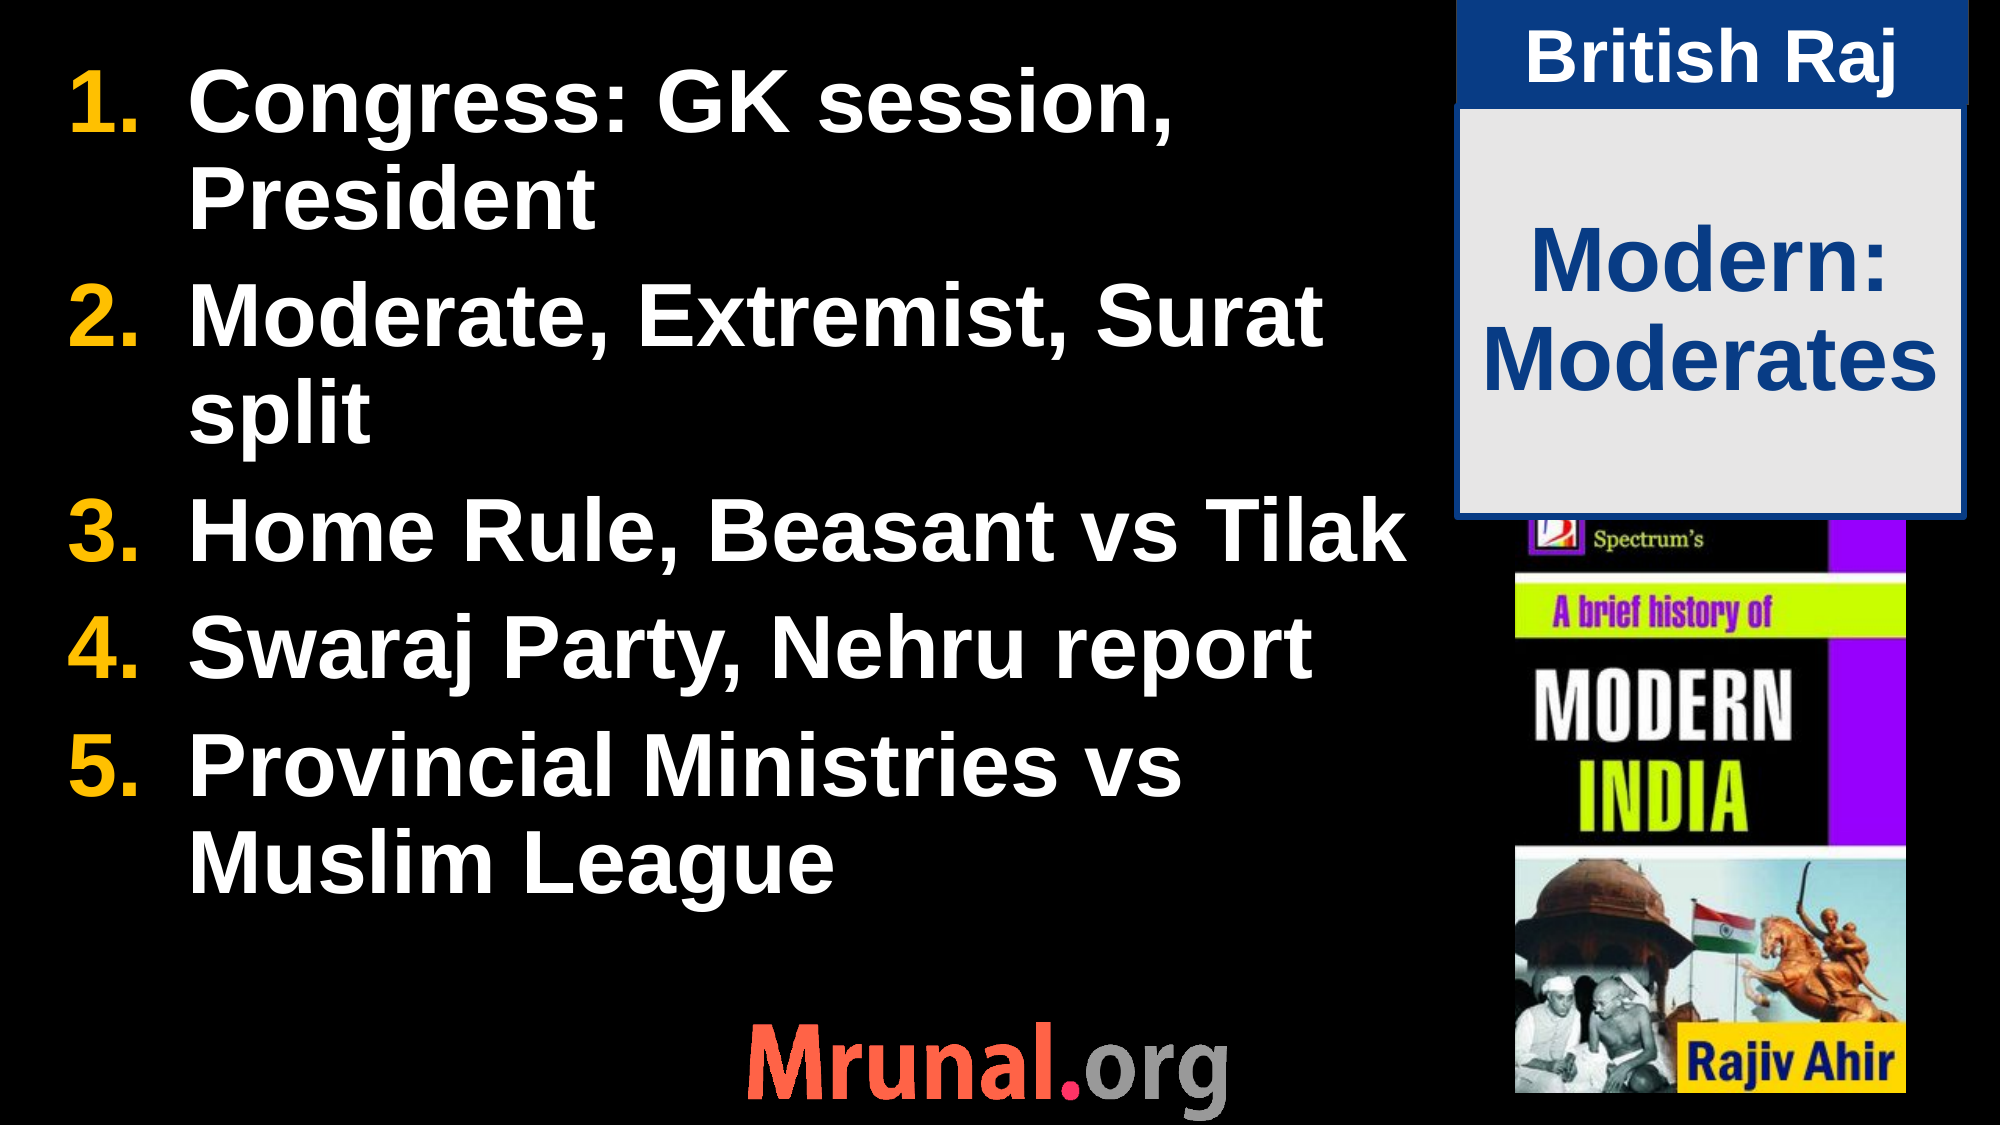

Congress: GK session, President
Moderate, Extremist, Surat split
Home Rule, Beasant vs Tilak
Swaraj Party, Nehru report
Provincial Ministries vs Muslim League
# Modern: Moderates